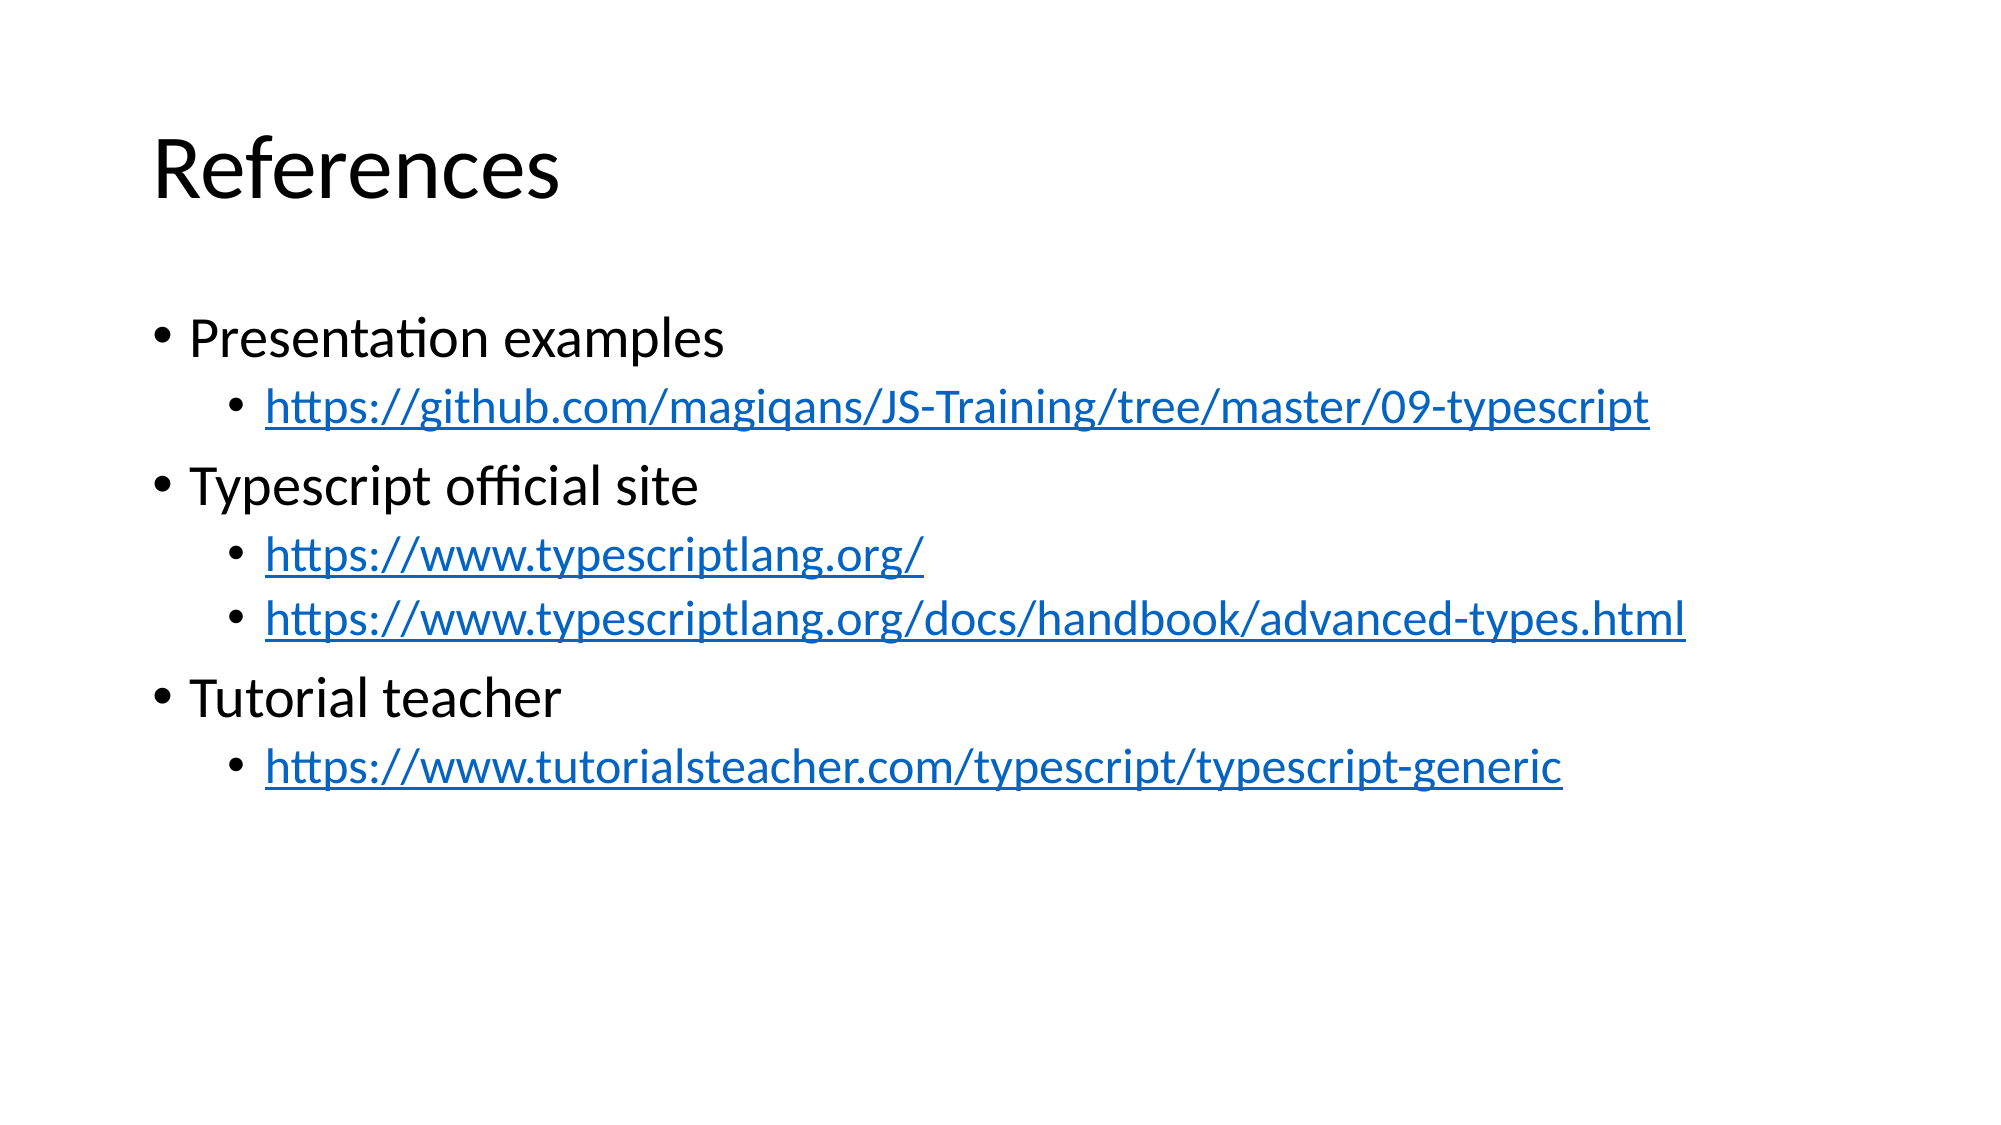

# References
Presentation examples
https://github.com/magiqans/JS-Training/tree/master/09-typescript
Typescript official site
https://www.typescriptlang.org/
https://www.typescriptlang.org/docs/handbook/advanced-types.html
Tutorial teacher
https://www.tutorialsteacher.com/typescript/typescript-generic